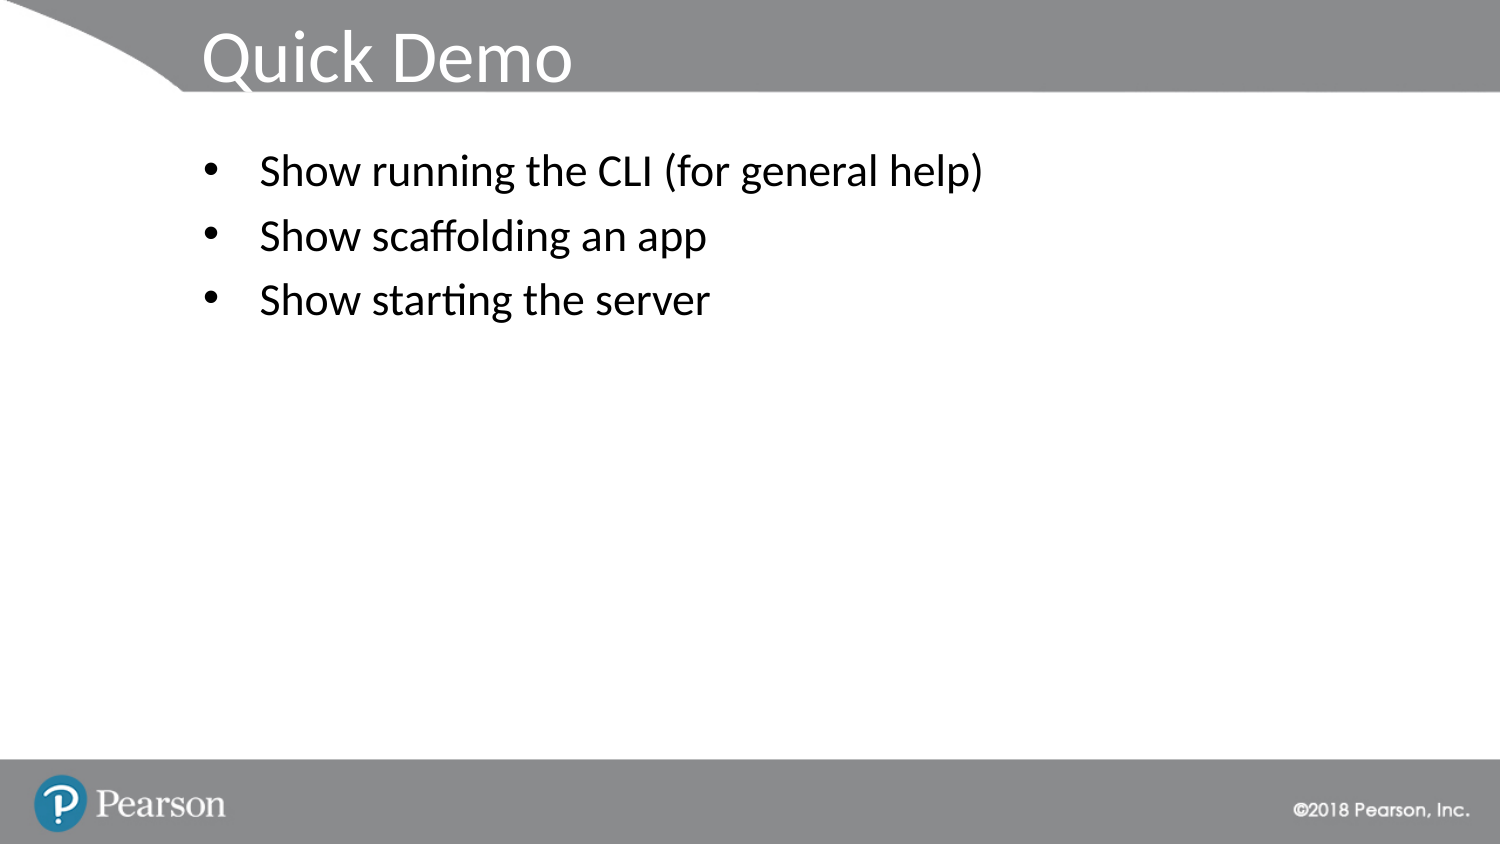

# Quick Demo
Show running the CLI (for general help)
Show scaffolding an app
Show starting the server